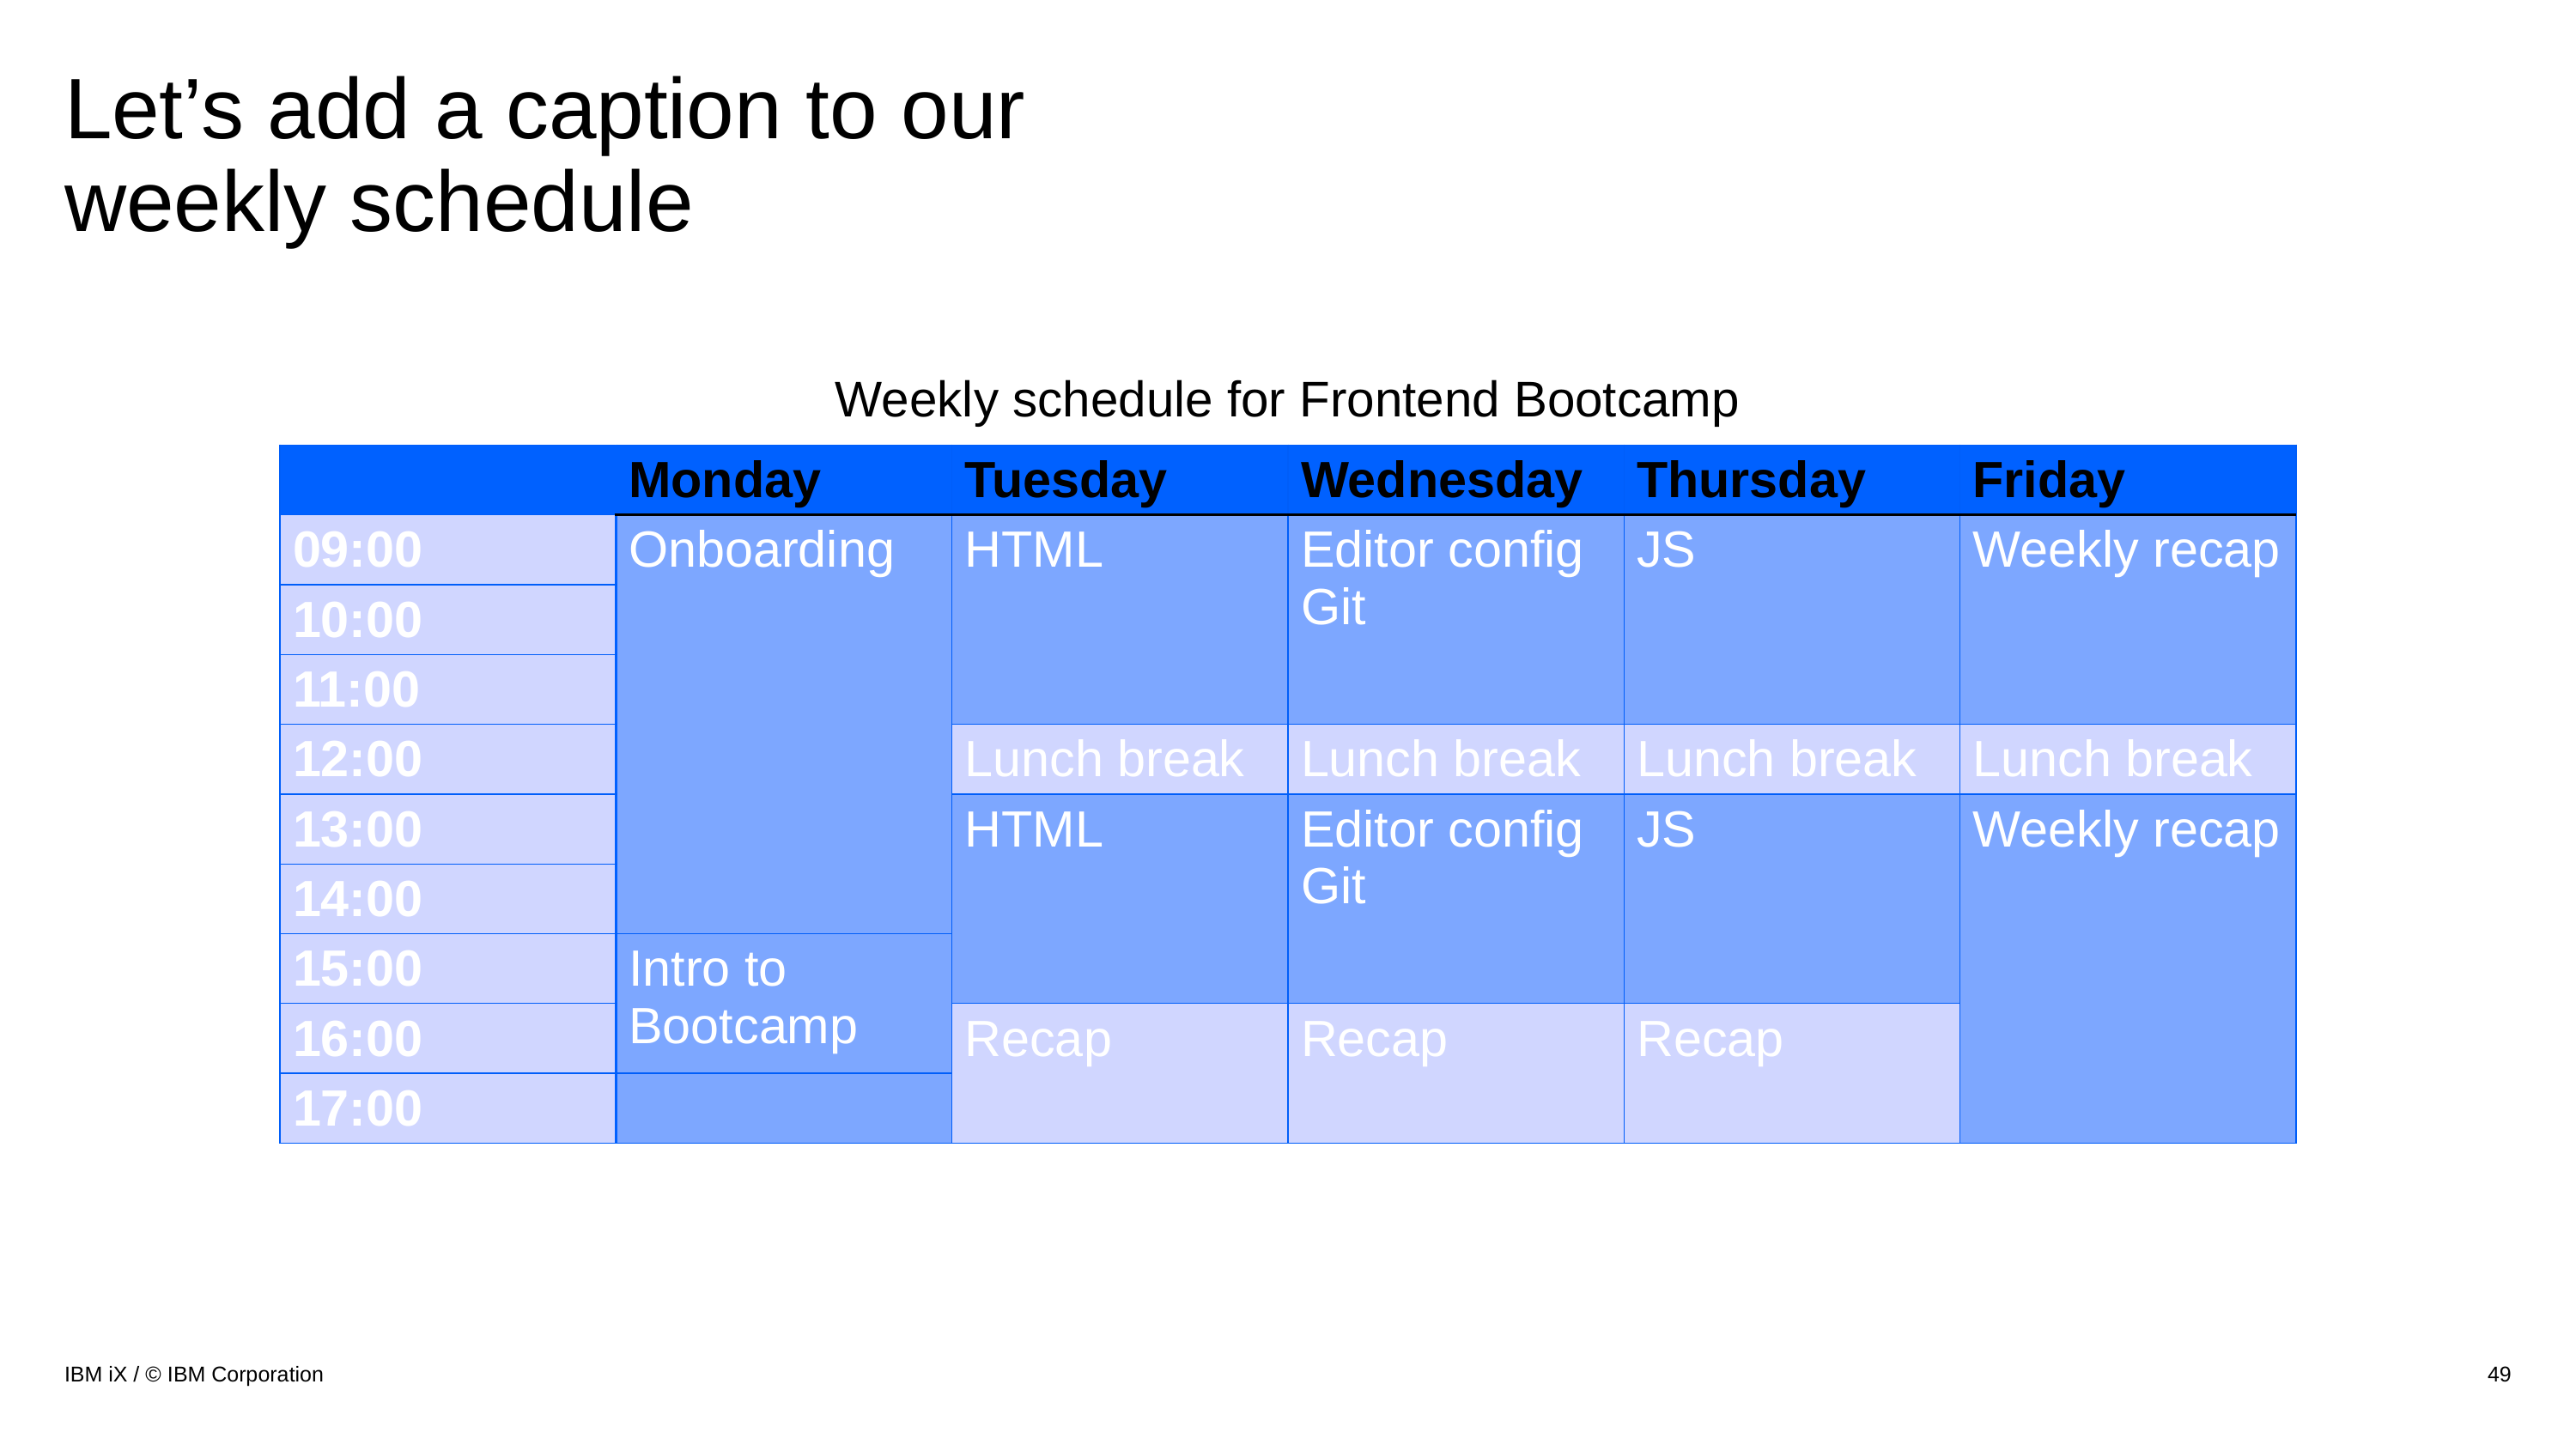

# Let’s add a caption to our weekly schedule
Weekly schedule for Frontend Bootcamp
|  | Monday | Tuesday | Wednesday | Thursday | Friday |
| --- | --- | --- | --- | --- | --- |
| 09:00 | Onboarding | HTML | Editor config Git | JS | Weekly recap |
| 10:00 |  |  |  |  |  |
| 11:00 |  |  |  |  |  |
| 12:00 |  | Lunch break | Lunch break | Lunch break | Lunch break |
| 13:00 |  | HTML | Editor config Git | JS | Weekly recap |
| 14:00 |  |  |  |  |  |
| 15:00 | Intro to Bootcamp |  |  |  |  |
| 16:00 |  | Recap | Recap | Recap |  |
| 17:00 |  |  |  |  |  |
IBM iX / © IBM Corporation
49